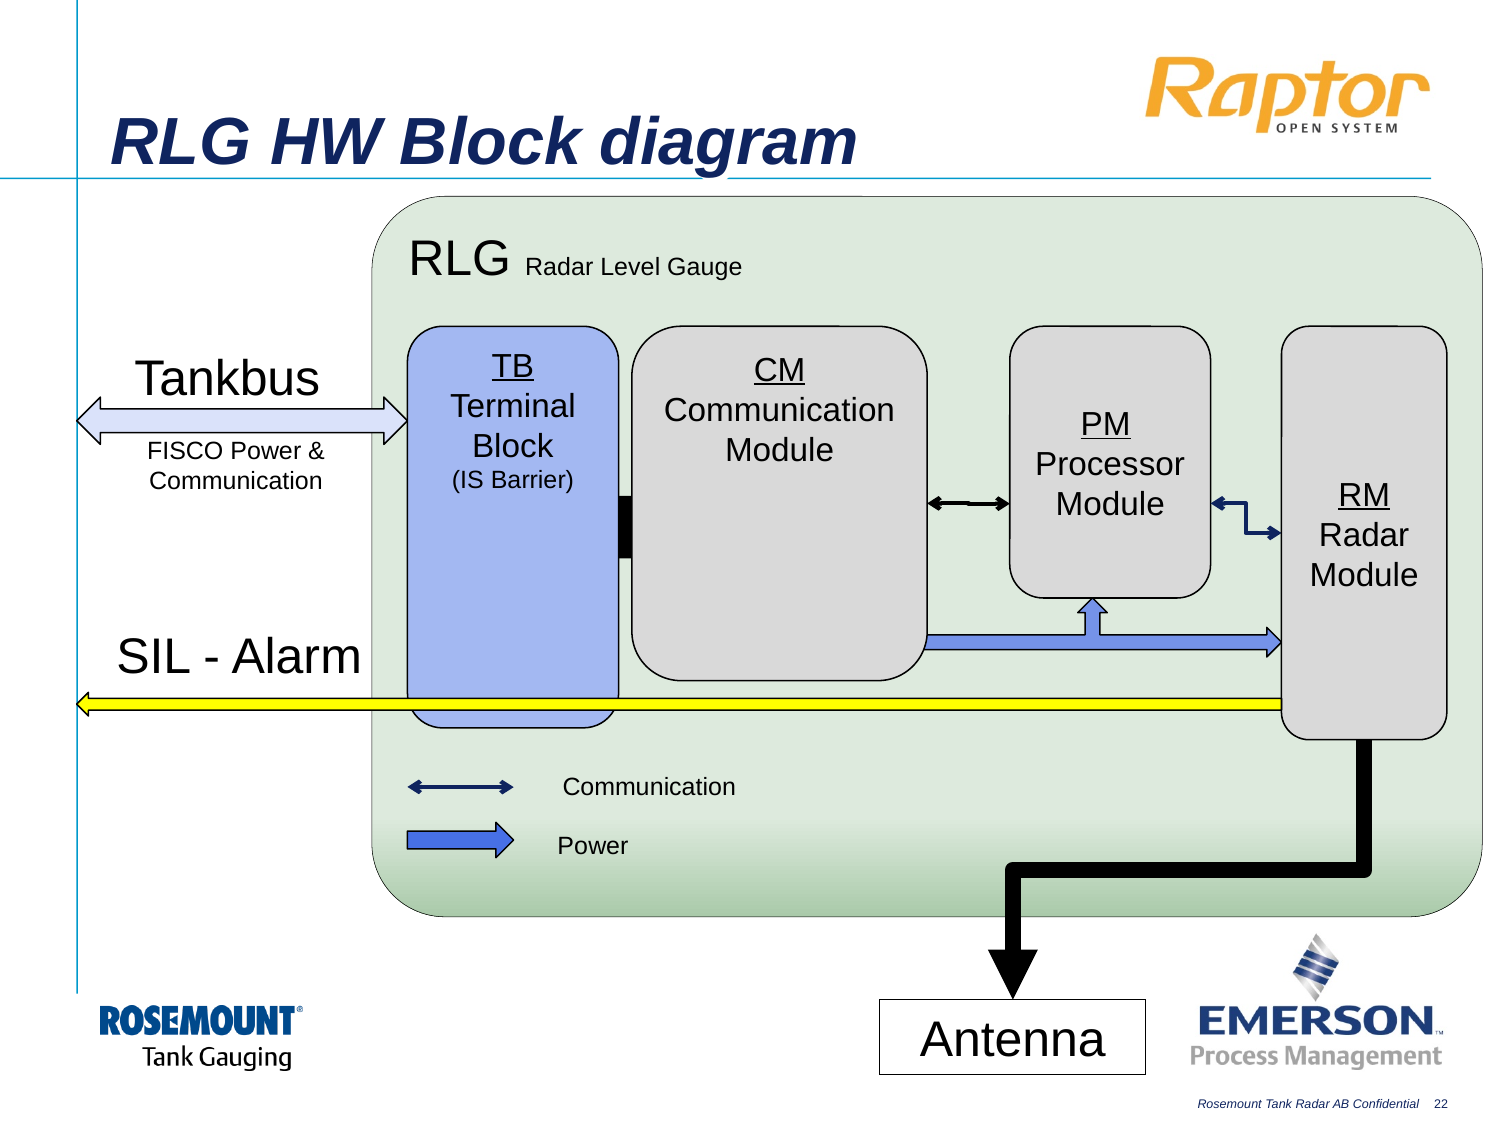

# RLG HW Block diagram
RLG Radar Level Gauge
TB
Terminal
Block
(IS Barrier)
CM
Communication Module
PM
Processor Module
RM
Radar Module
Tankbus

FISCO Power & Communication

SIL - Alarm

Communication

Power
Antenna
22